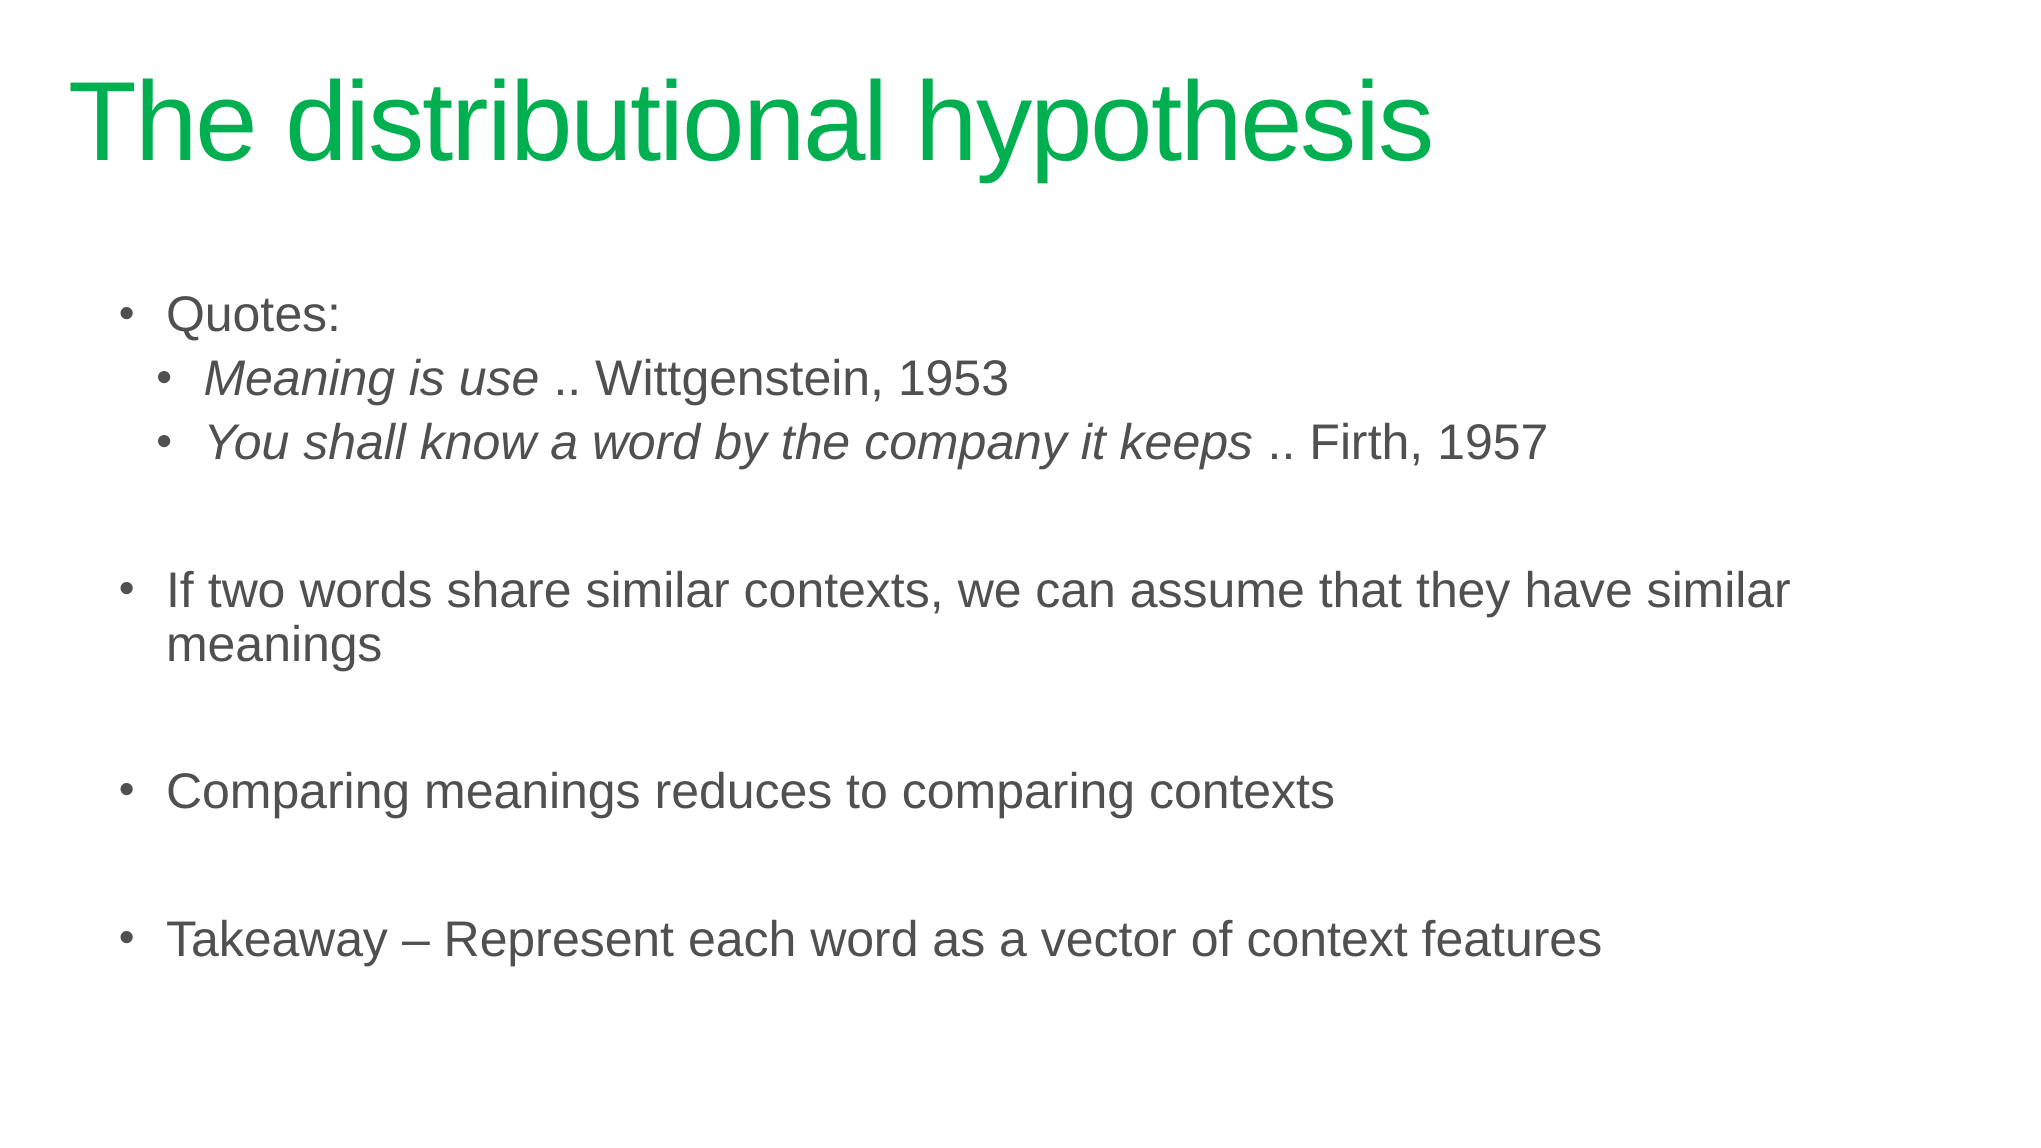

# The distributional hypothesis
Quotes:
Meaning is use .. Wittgenstein, 1953
You shall know a word by the company it keeps .. Firth, 1957

If two words share similar contexts, we can assume that they have similar meanings

Comparing meanings reduces to comparing contexts

Takeaway – Represent each word as a vector of context features